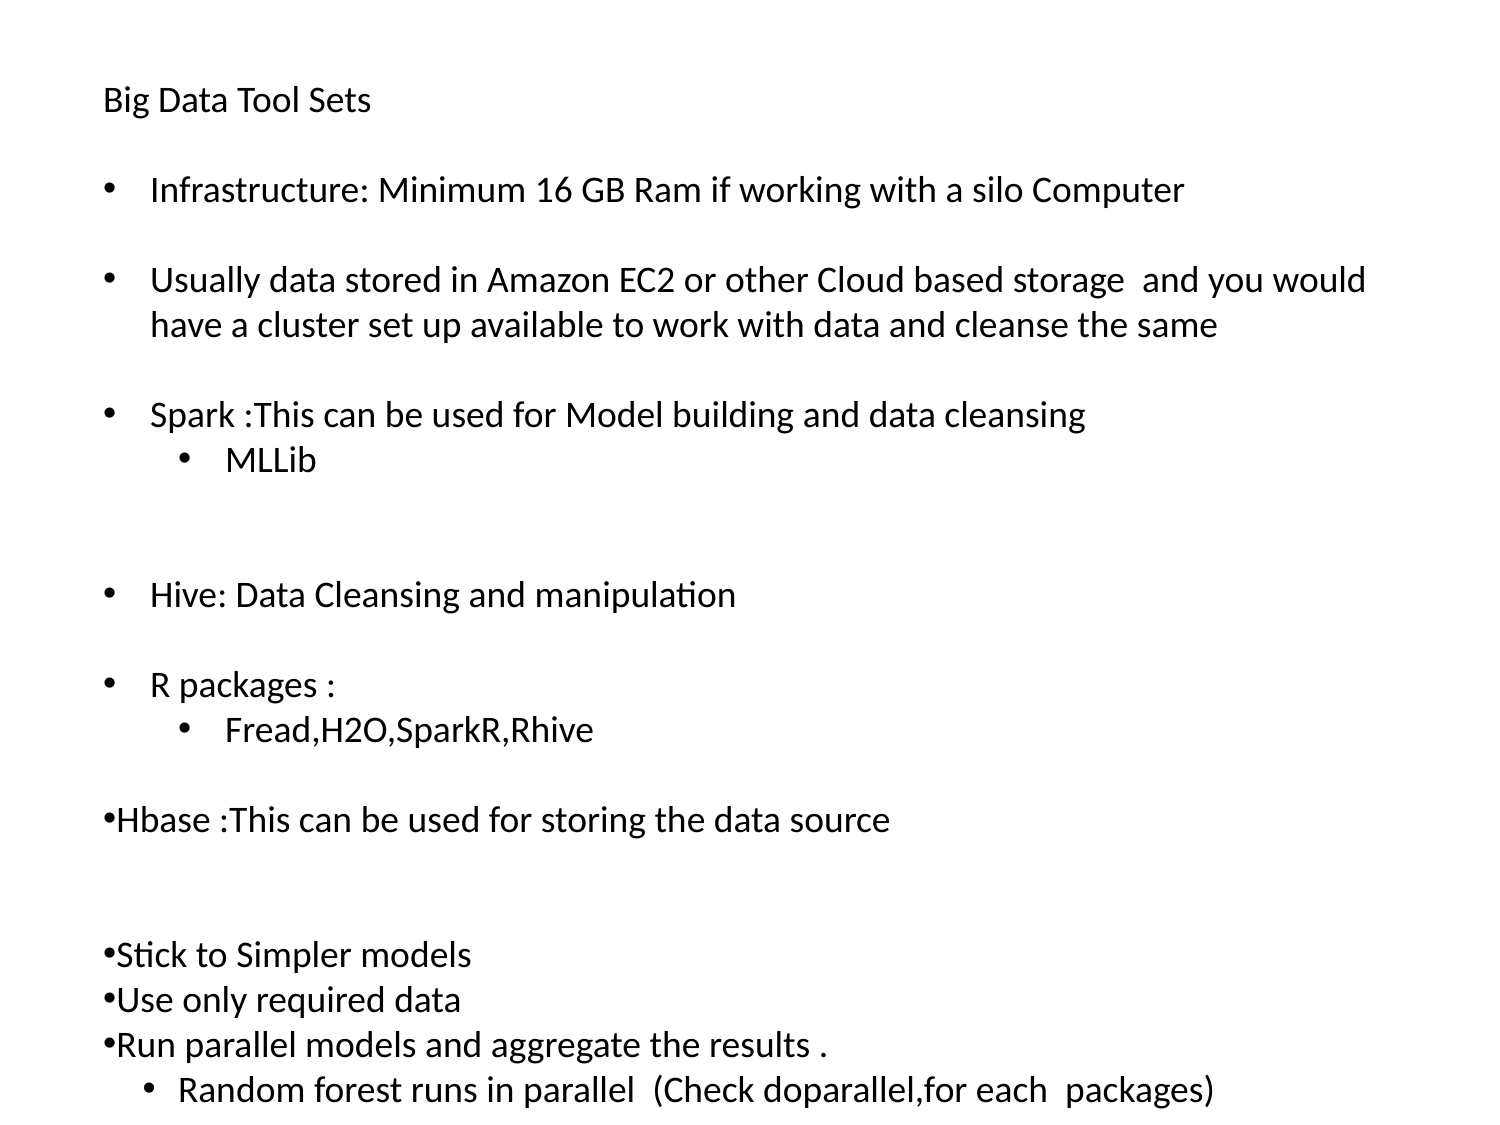

Big Data Tool Sets

Infrastructure: Minimum 16 GB Ram if working with a silo Computer

Usually data stored in Amazon EC2 or other Cloud based storage  and you would have a cluster set up available to work with data and cleanse the same

Spark :This can be used for Model building and data cleansing
MLLib

Hive: Data Cleansing and manipulation

R packages :
Fread,H2O,SparkR,Rhive

Hbase :This can be used for storing the data source

Stick to Simpler models
Use only required data
Run parallel models and aggregate the results .
Random forest runs in parallel  (Check doparallel,for each  packages)